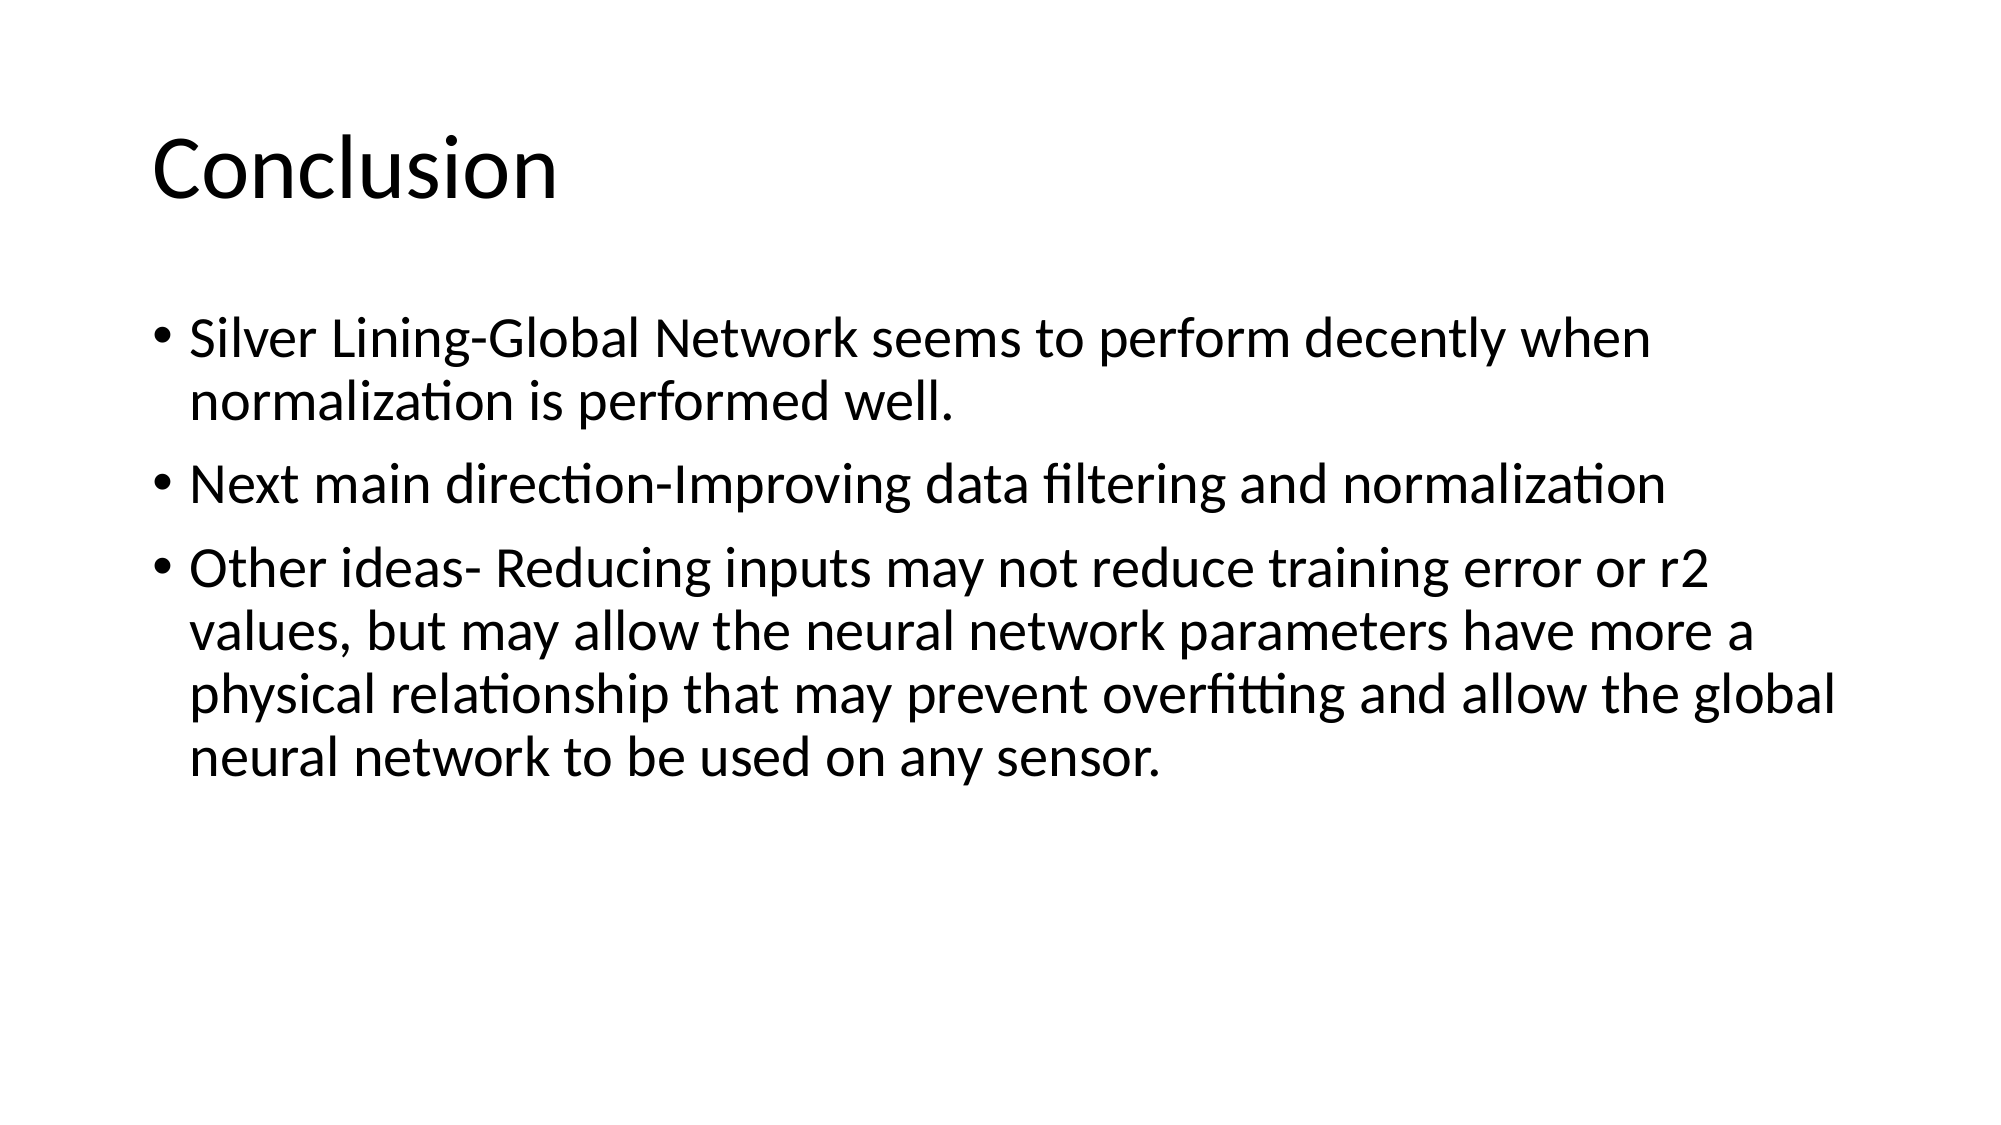

# Conclusion
Silver Lining-Global Network seems to perform decently when normalization is performed well.
Next main direction-Improving data filtering and normalization
Other ideas- Reducing inputs may not reduce training error or r2 values, but may allow the neural network parameters have more a physical relationship that may prevent overfitting and allow the global neural network to be used on any sensor.